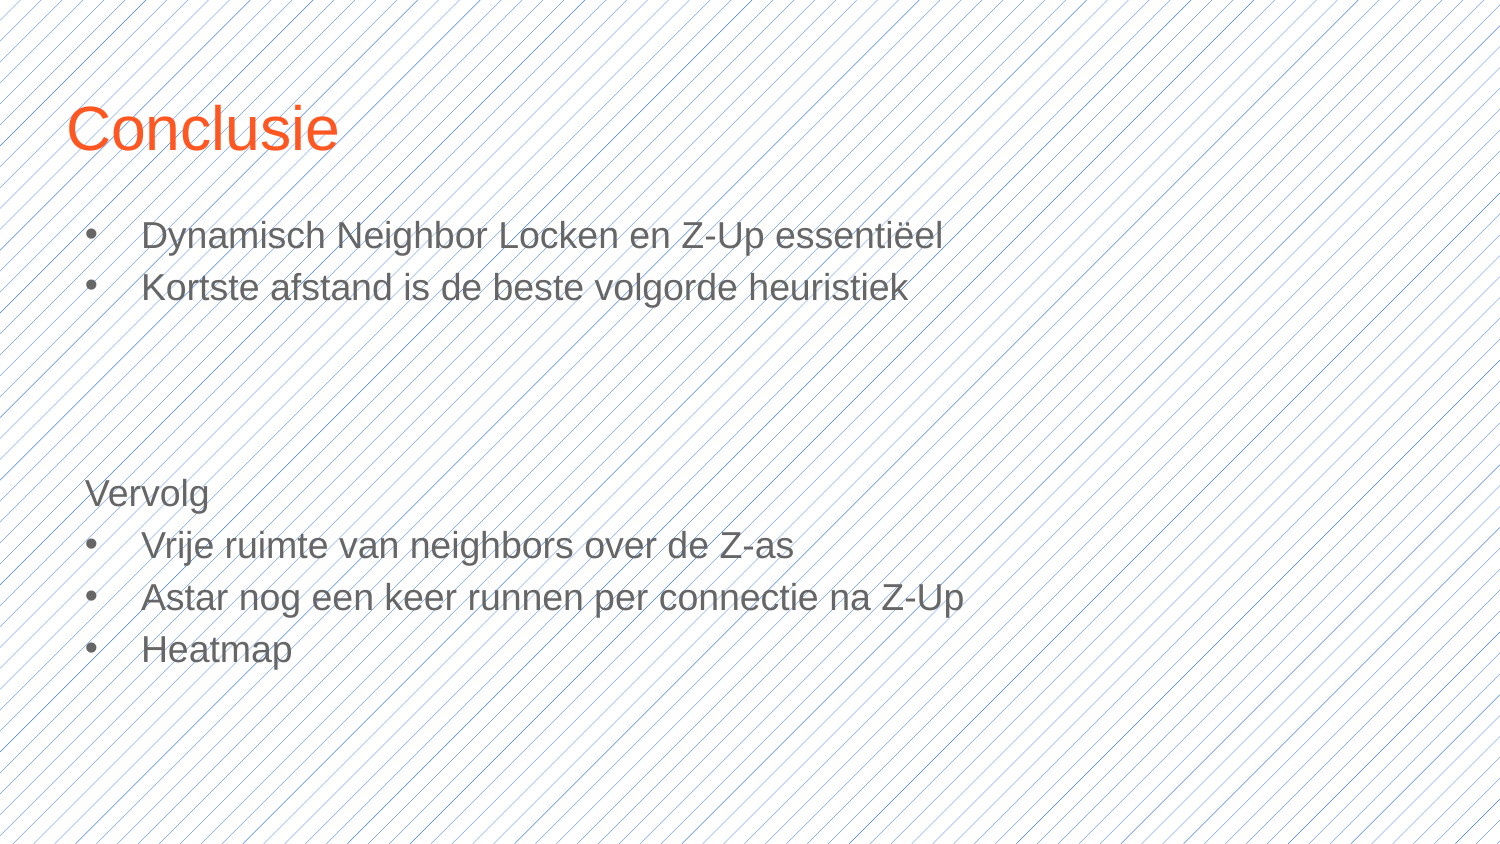

# Conclusie
Dynamisch Neighbor Locken en Z-Up essentiëel
Kortste afstand is de beste volgorde heuristiek

Vervolg
Vrije ruimte van neighbors over de Z-as
Astar nog een keer runnen per connectie na Z-Up
Heatmap